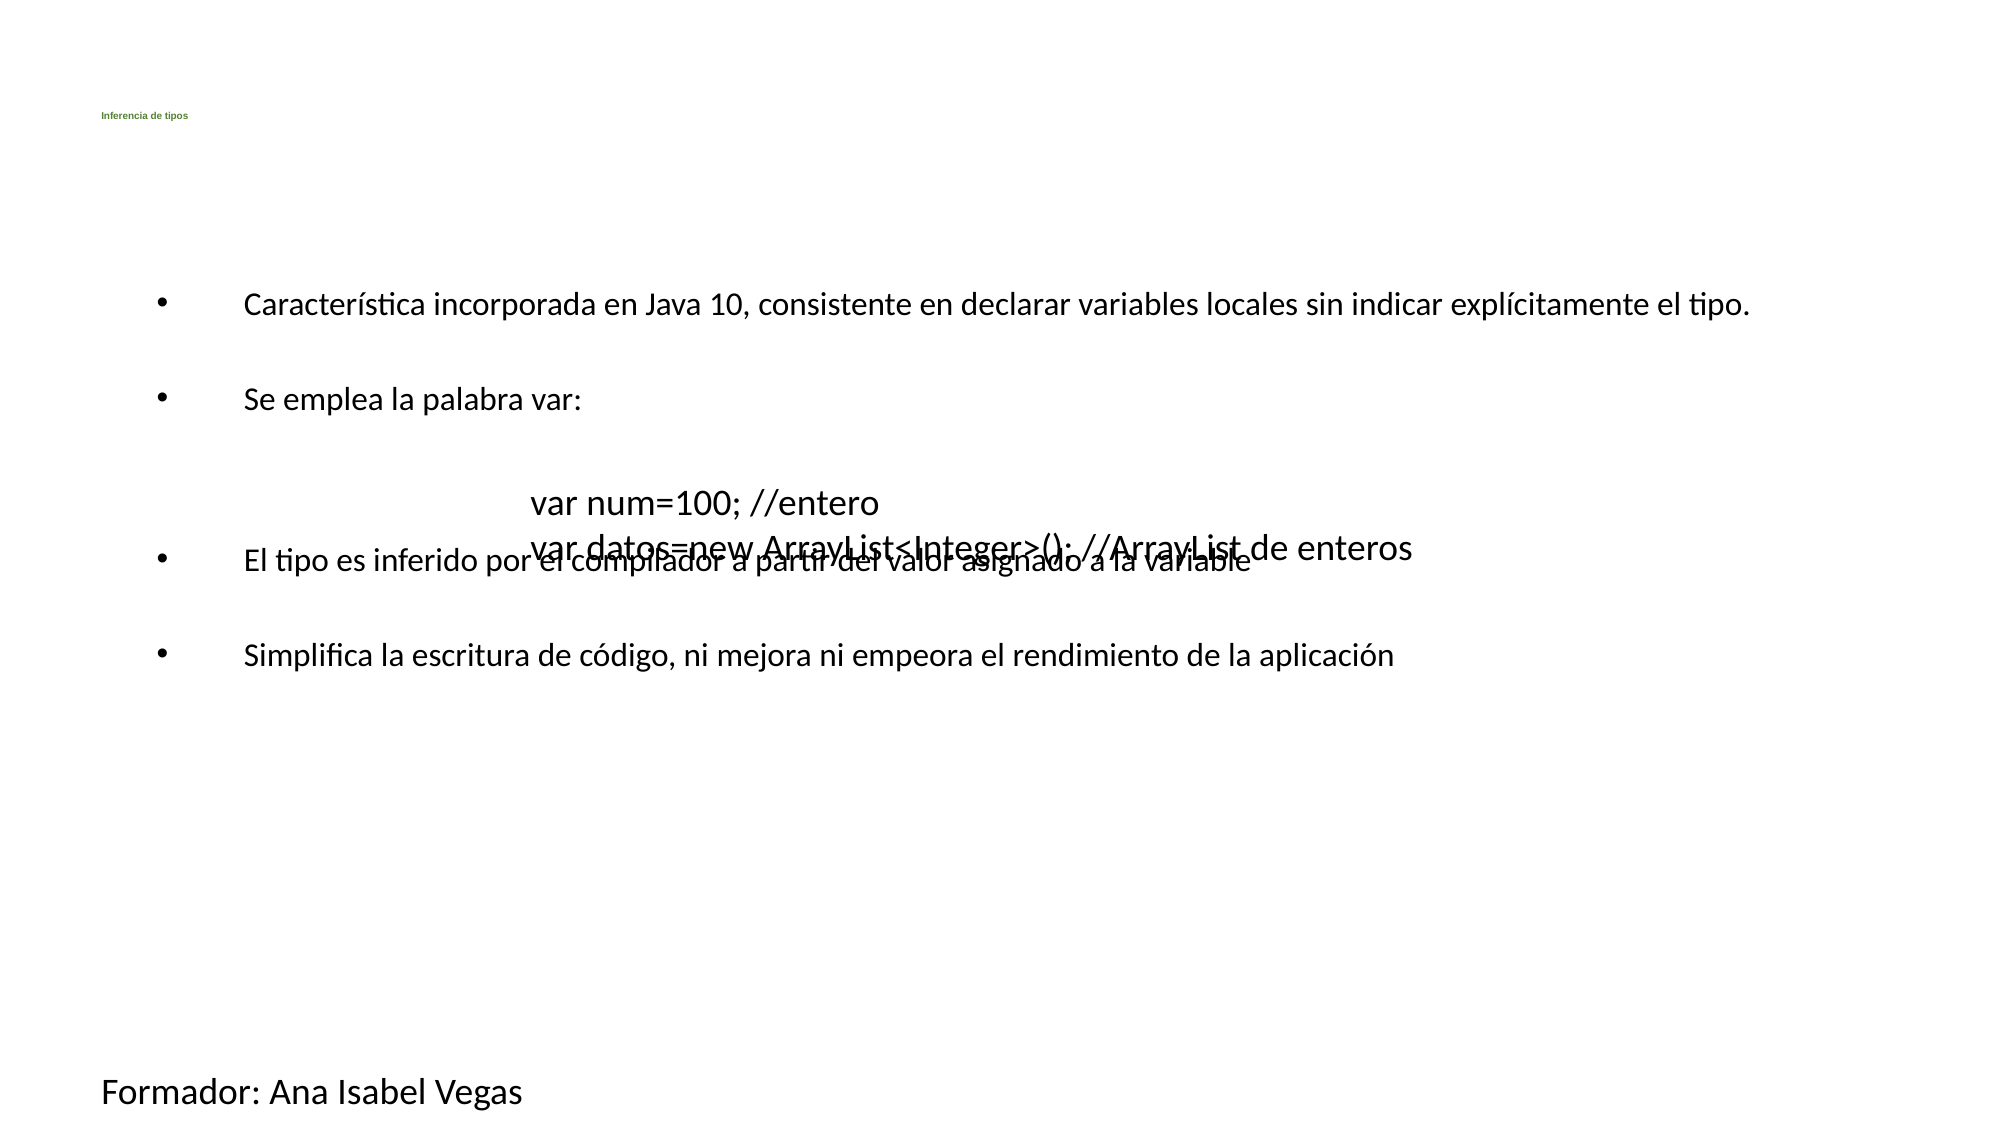

# Inferencia de tipos

Característica incorporada en Java 10, consistente en declarar variables locales sin indicar explícitamente el tipo.
Se emplea la palabra var:

El tipo es inferido por el compilador a partir del valor asignado a la variable
Simplifica la escritura de código, ni mejora ni empeora el rendimiento de la aplicación

var num=100; //entero
var datos=new ArrayList<Integer>(); //ArrayList de enteros
Formador: Ana Isabel Vegas
62